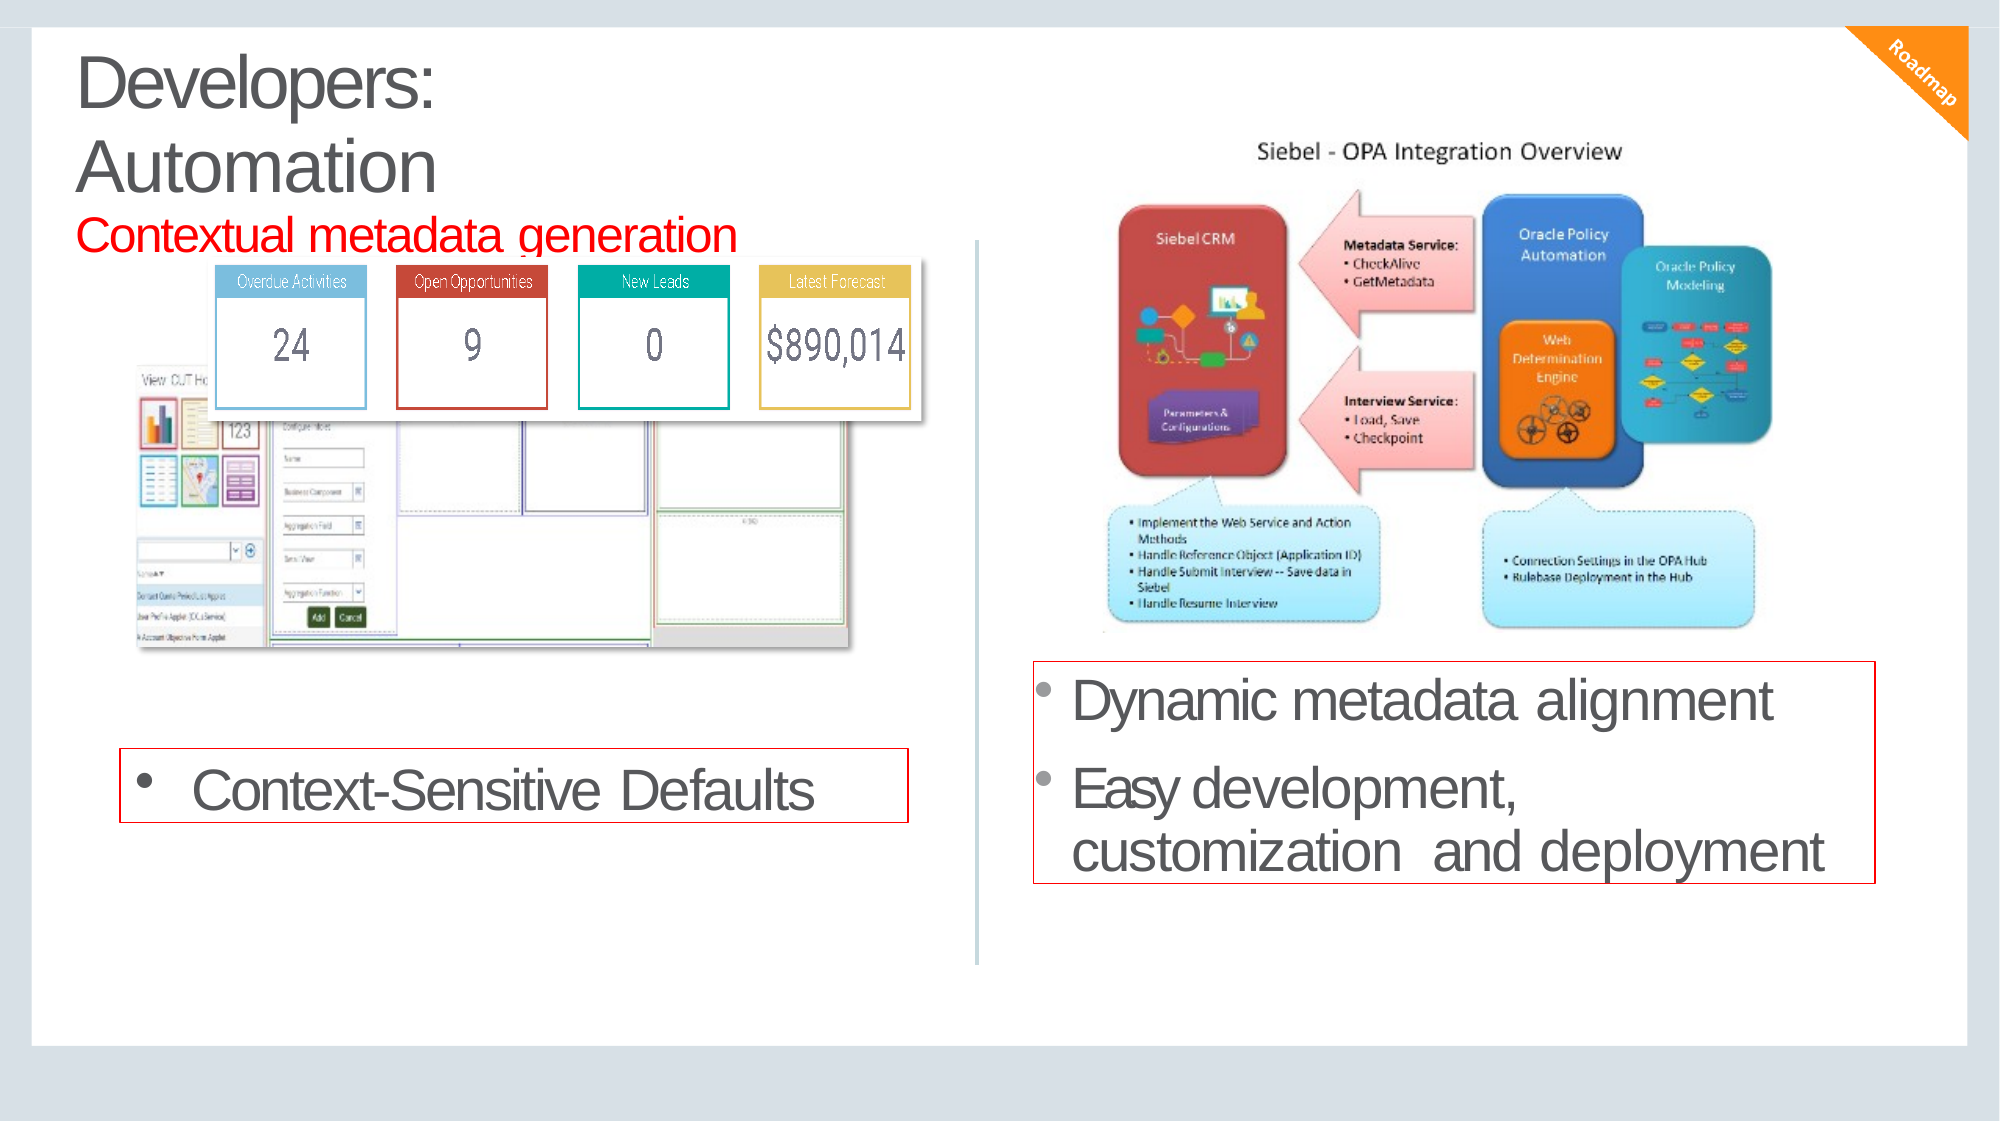

# Developers: Automation
Contextual metadata generation

Dynamic metadata alignment
Easy development, customization  and deployment
Context-Sensitive Defaults